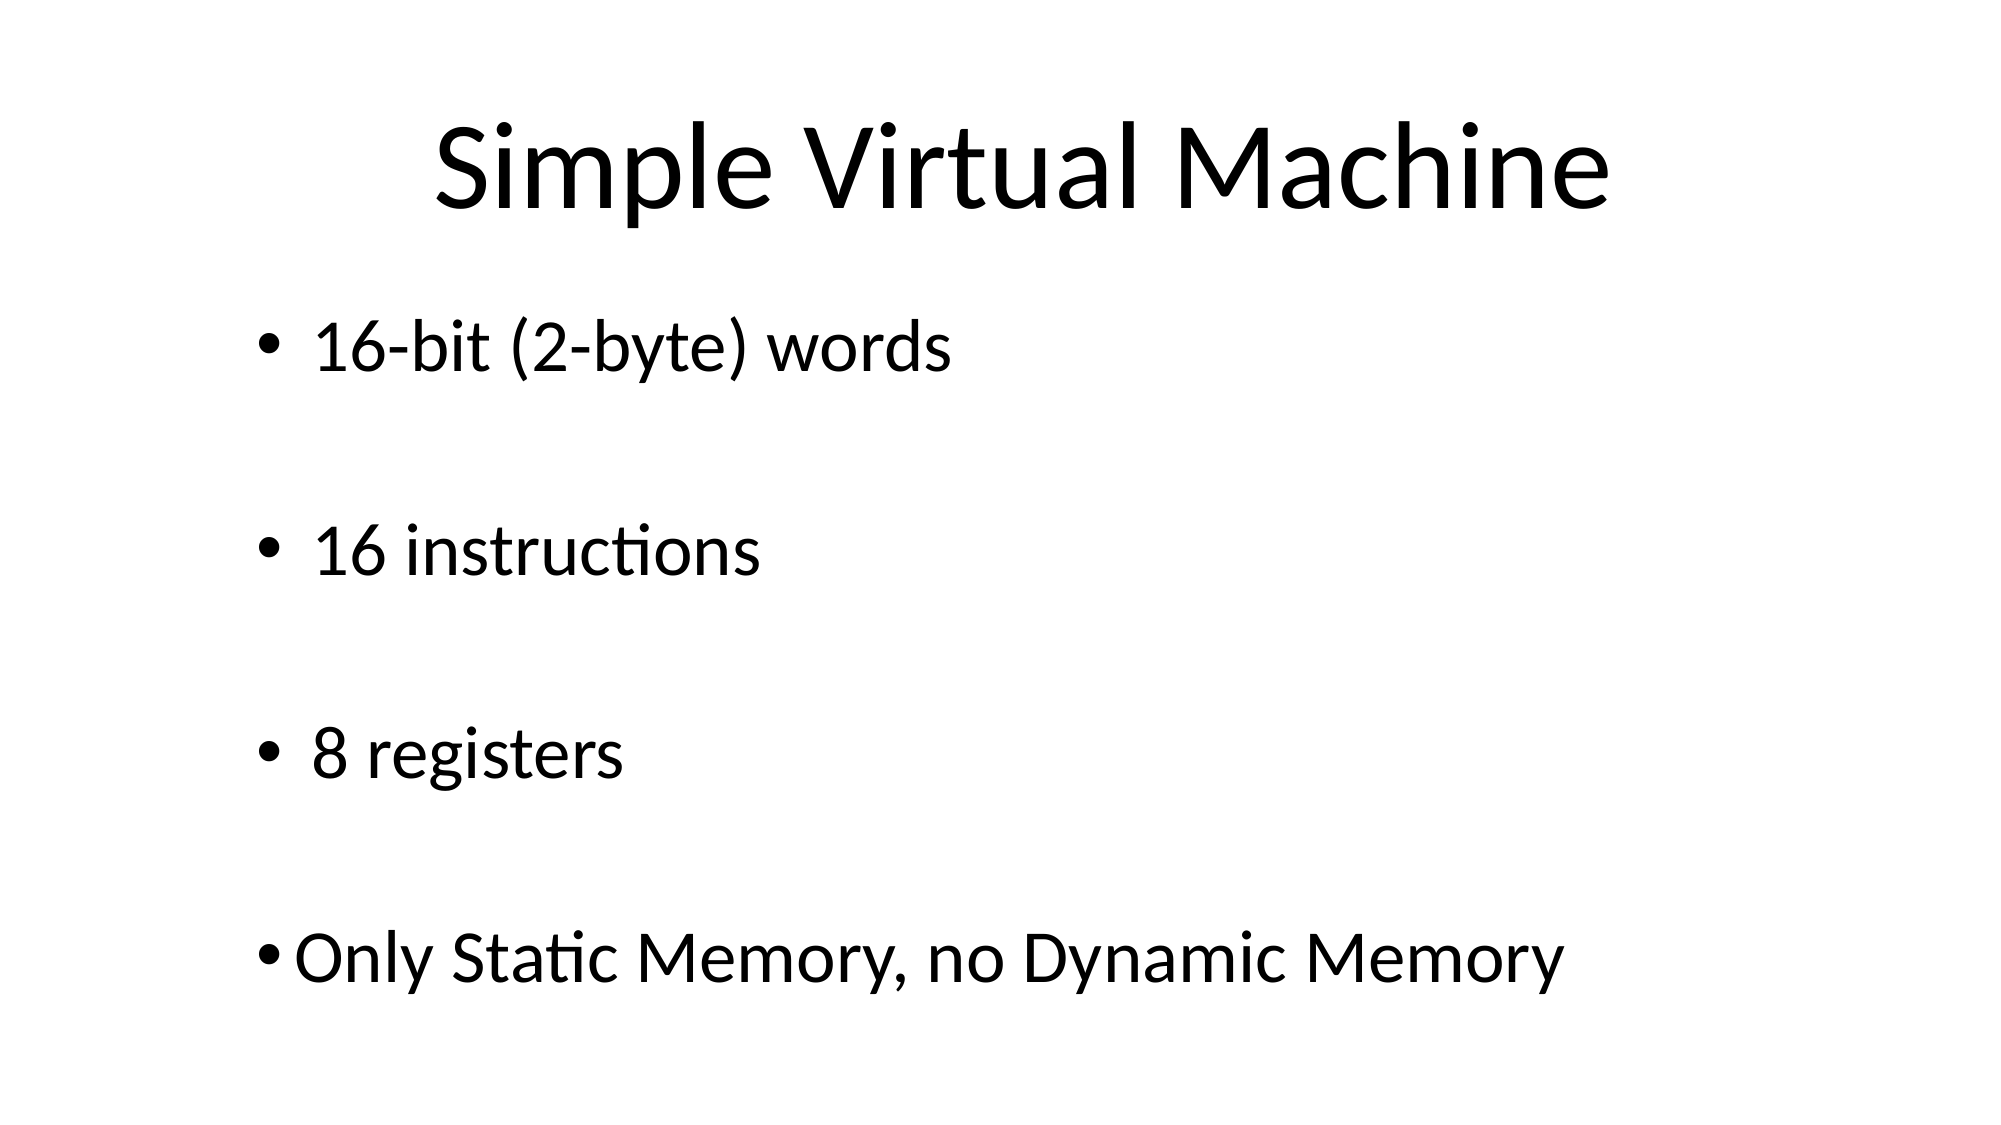

# Simple Virtual Machine
 16-bit (2-byte) words

 16 instructions

 8 registers

Only Static Memory, no Dynamic Memory